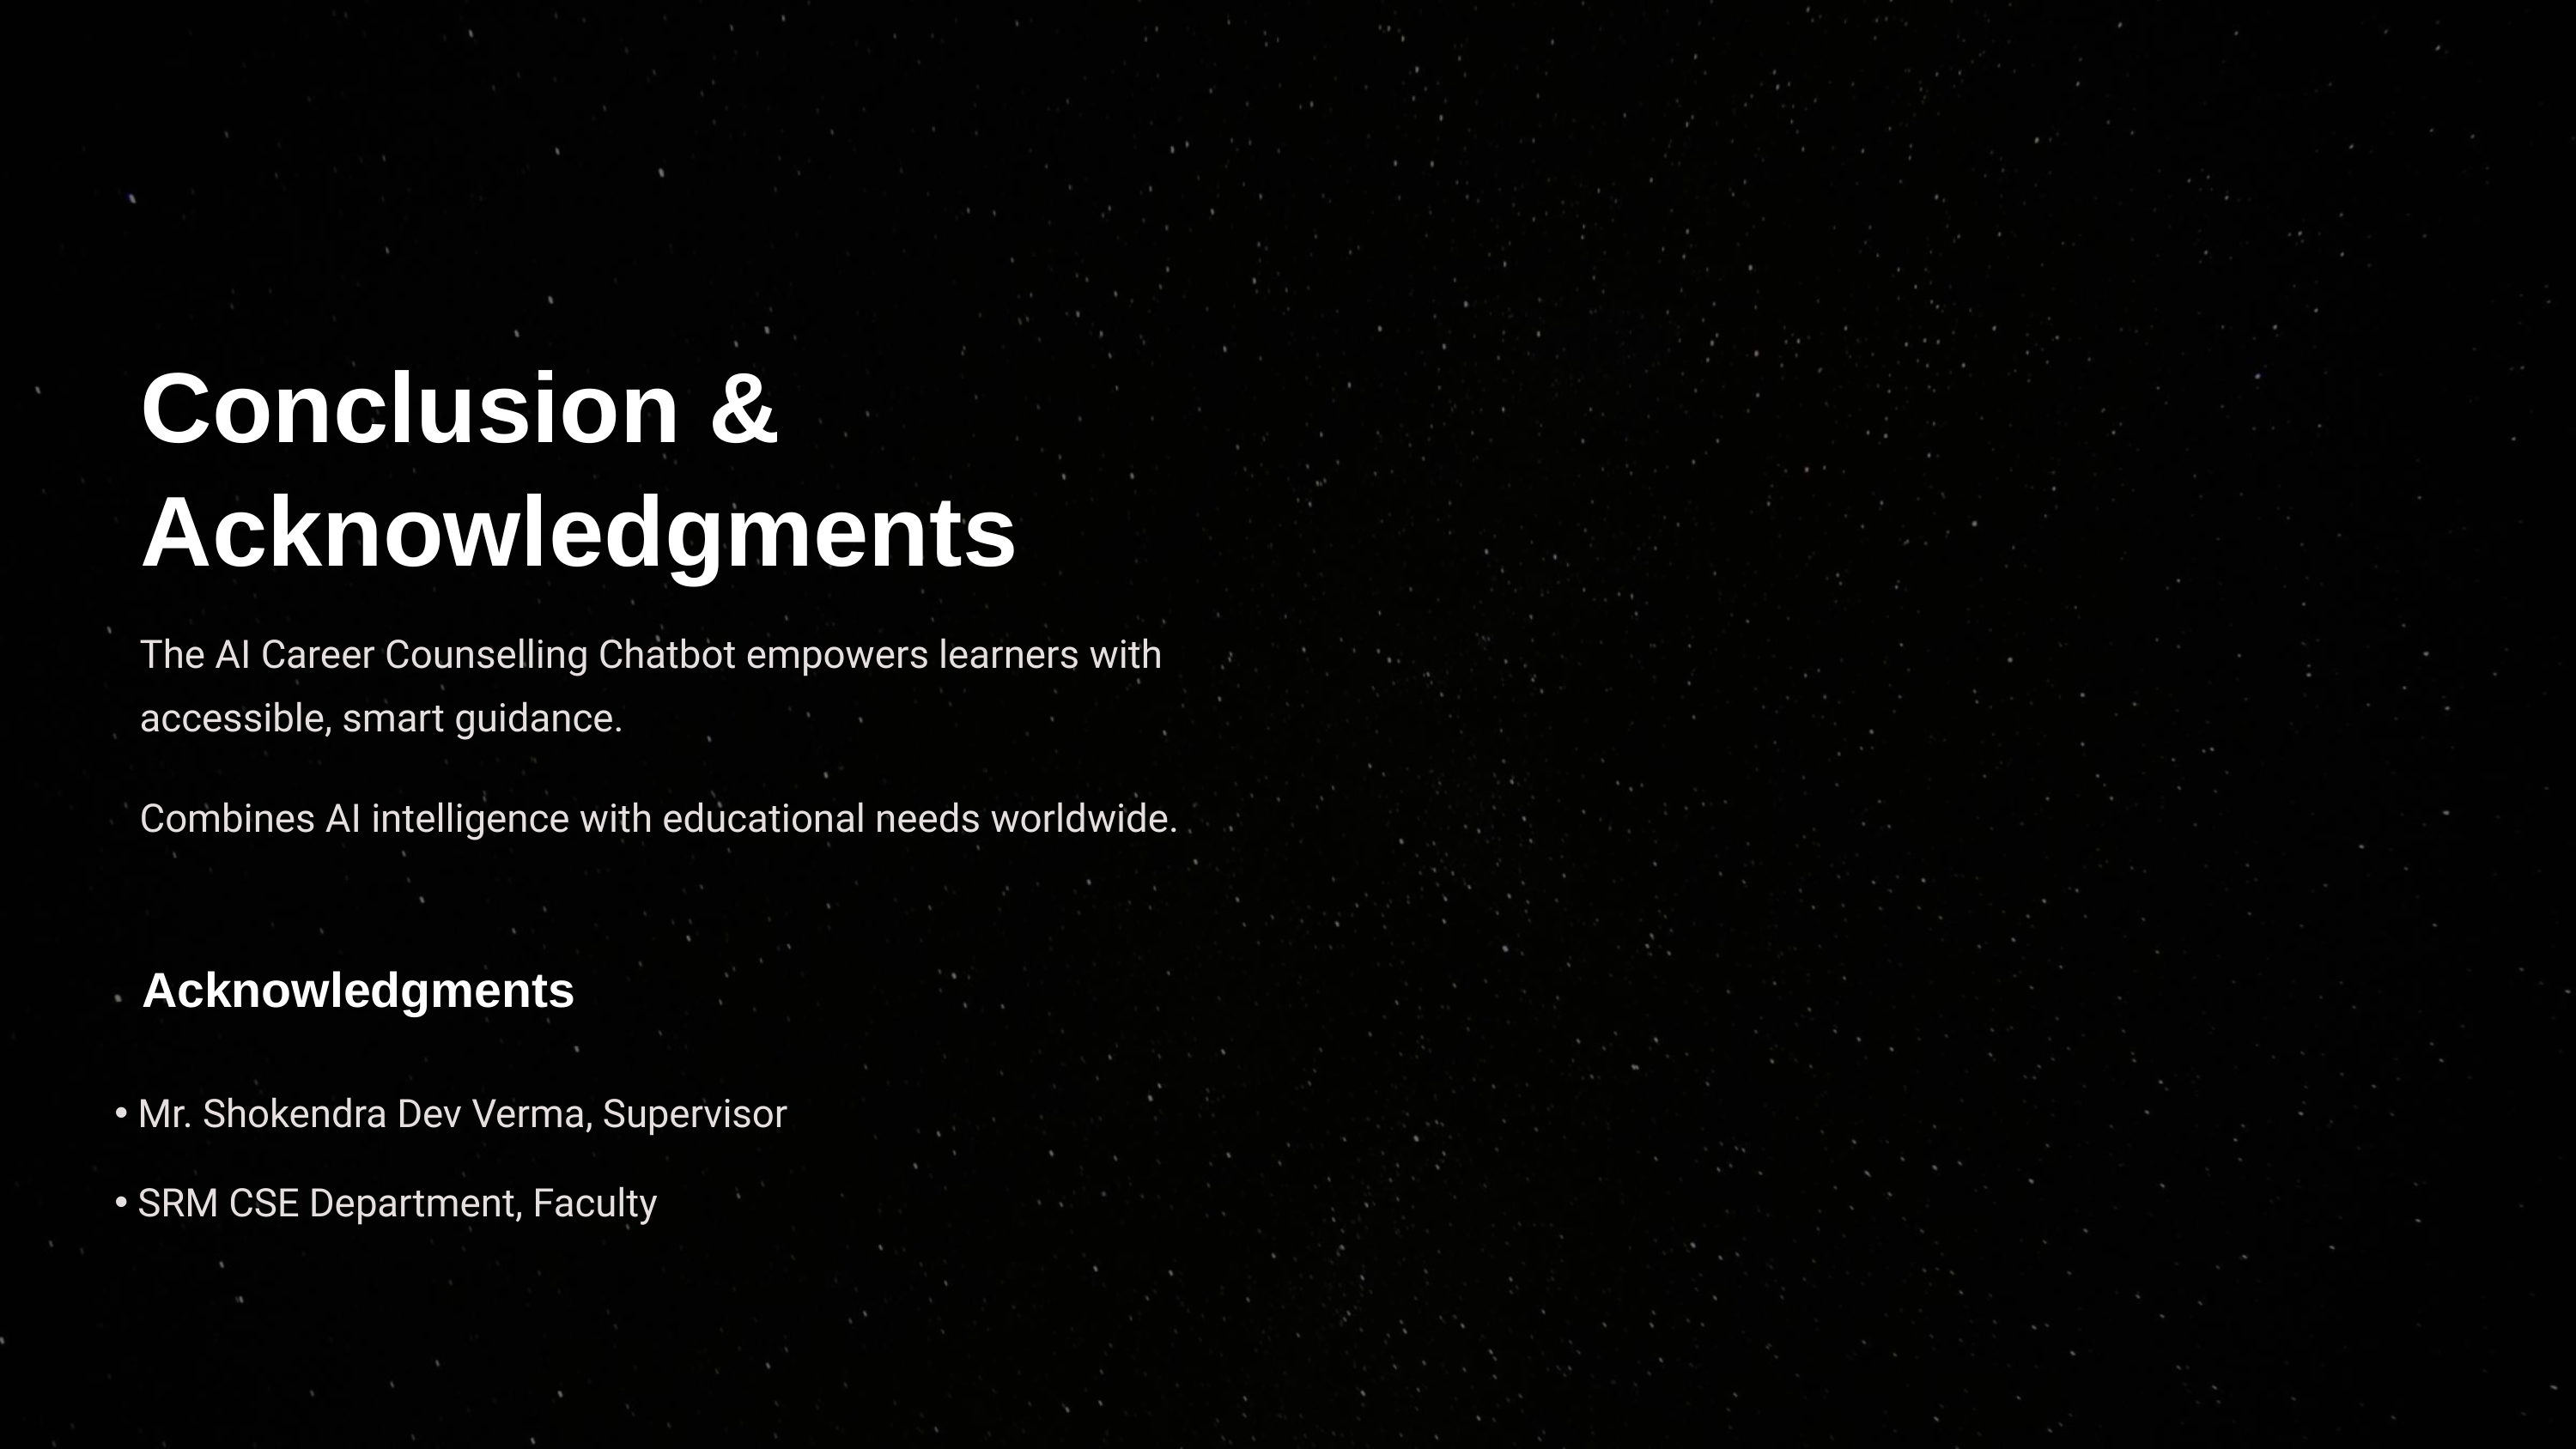

Conclusion & Acknowledgments
The AI Career Counselling Chatbot empowers learners with accessible, smart guidance.
Combines AI intelligence with educational needs worldwide.
Acknowledgments
Mr. Shokendra Dev Verma, Supervisor
SRM CSE Department, Faculty